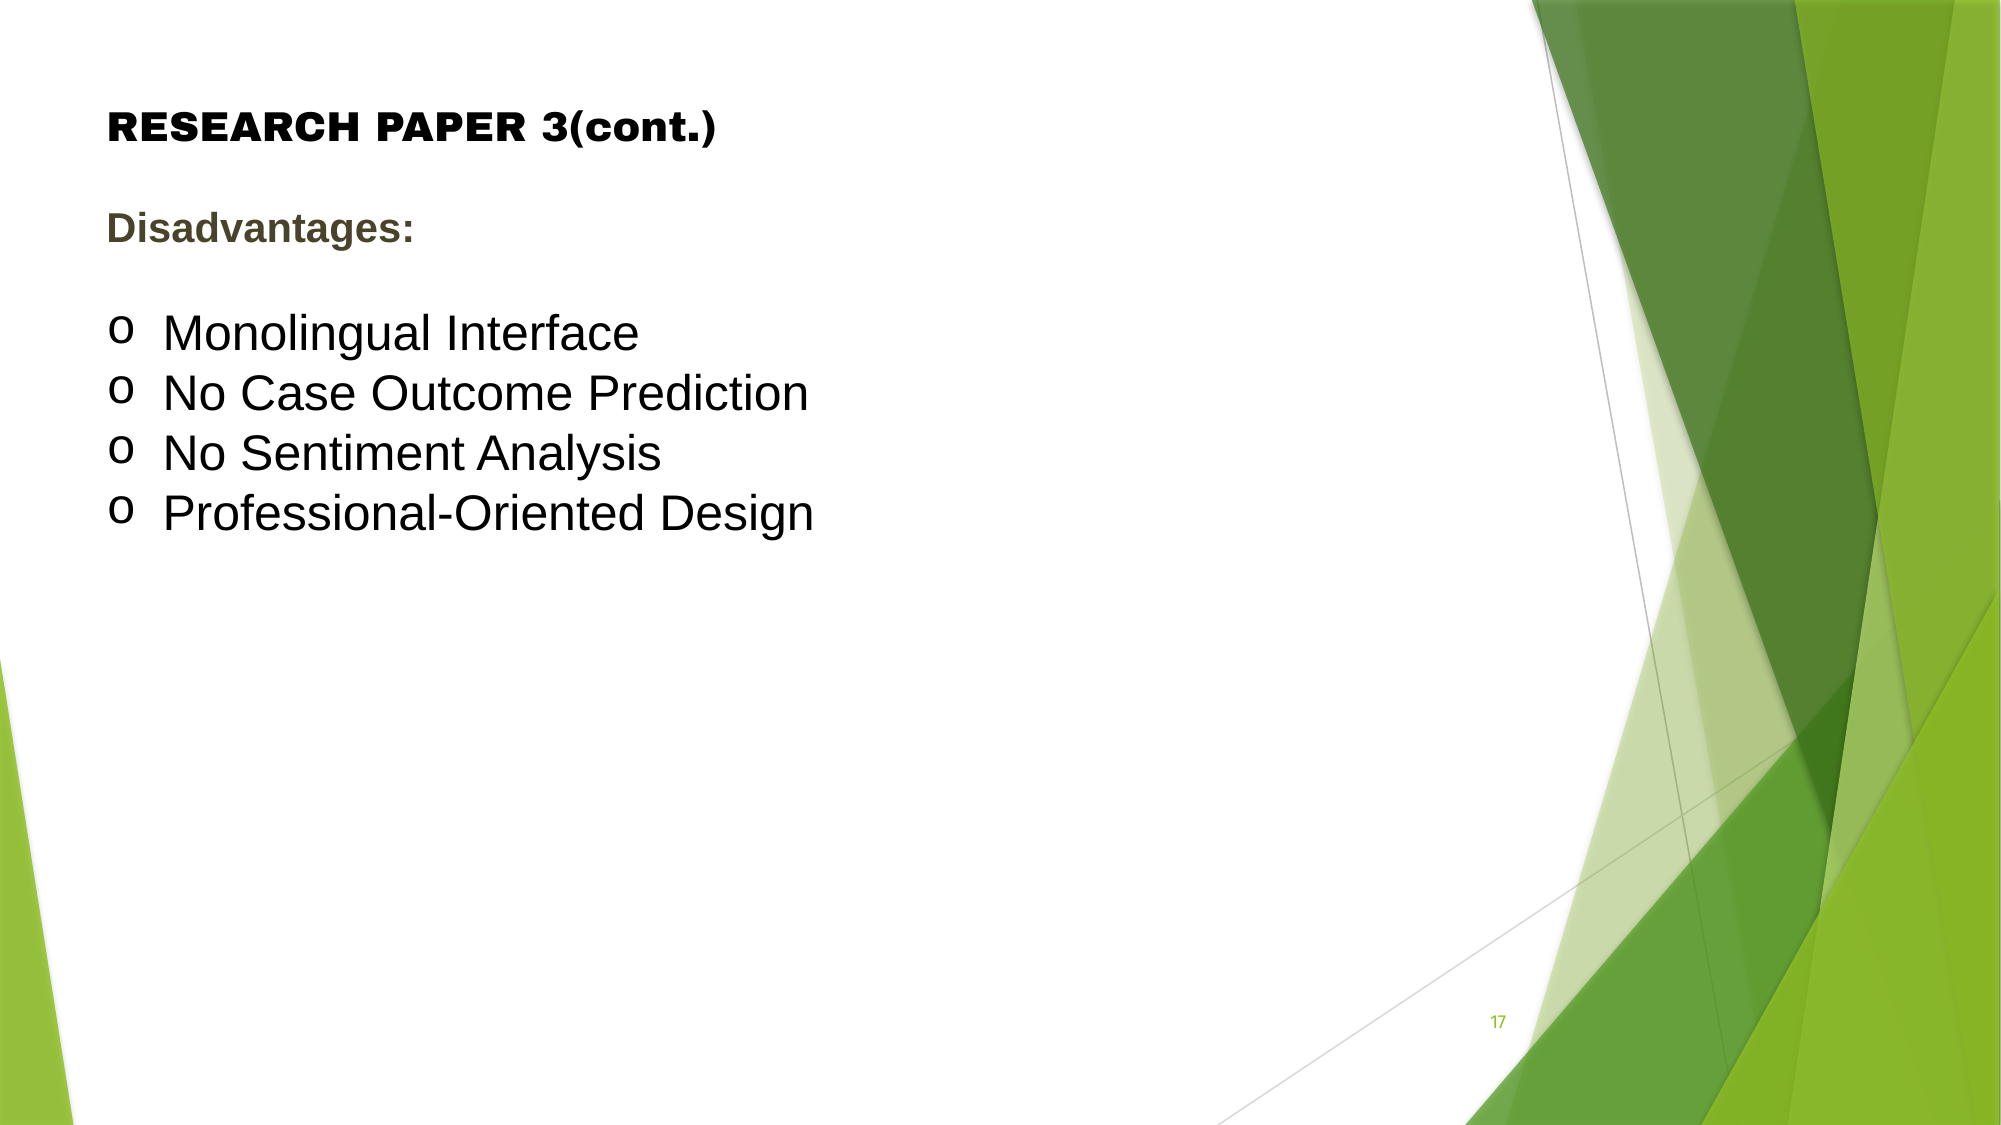

RESEARCH PAPER 3(cont.)

Disadvantages:

Monolingual Interface
No Case Outcome Prediction
No Sentiment Analysis
Professional-Oriented Design
17